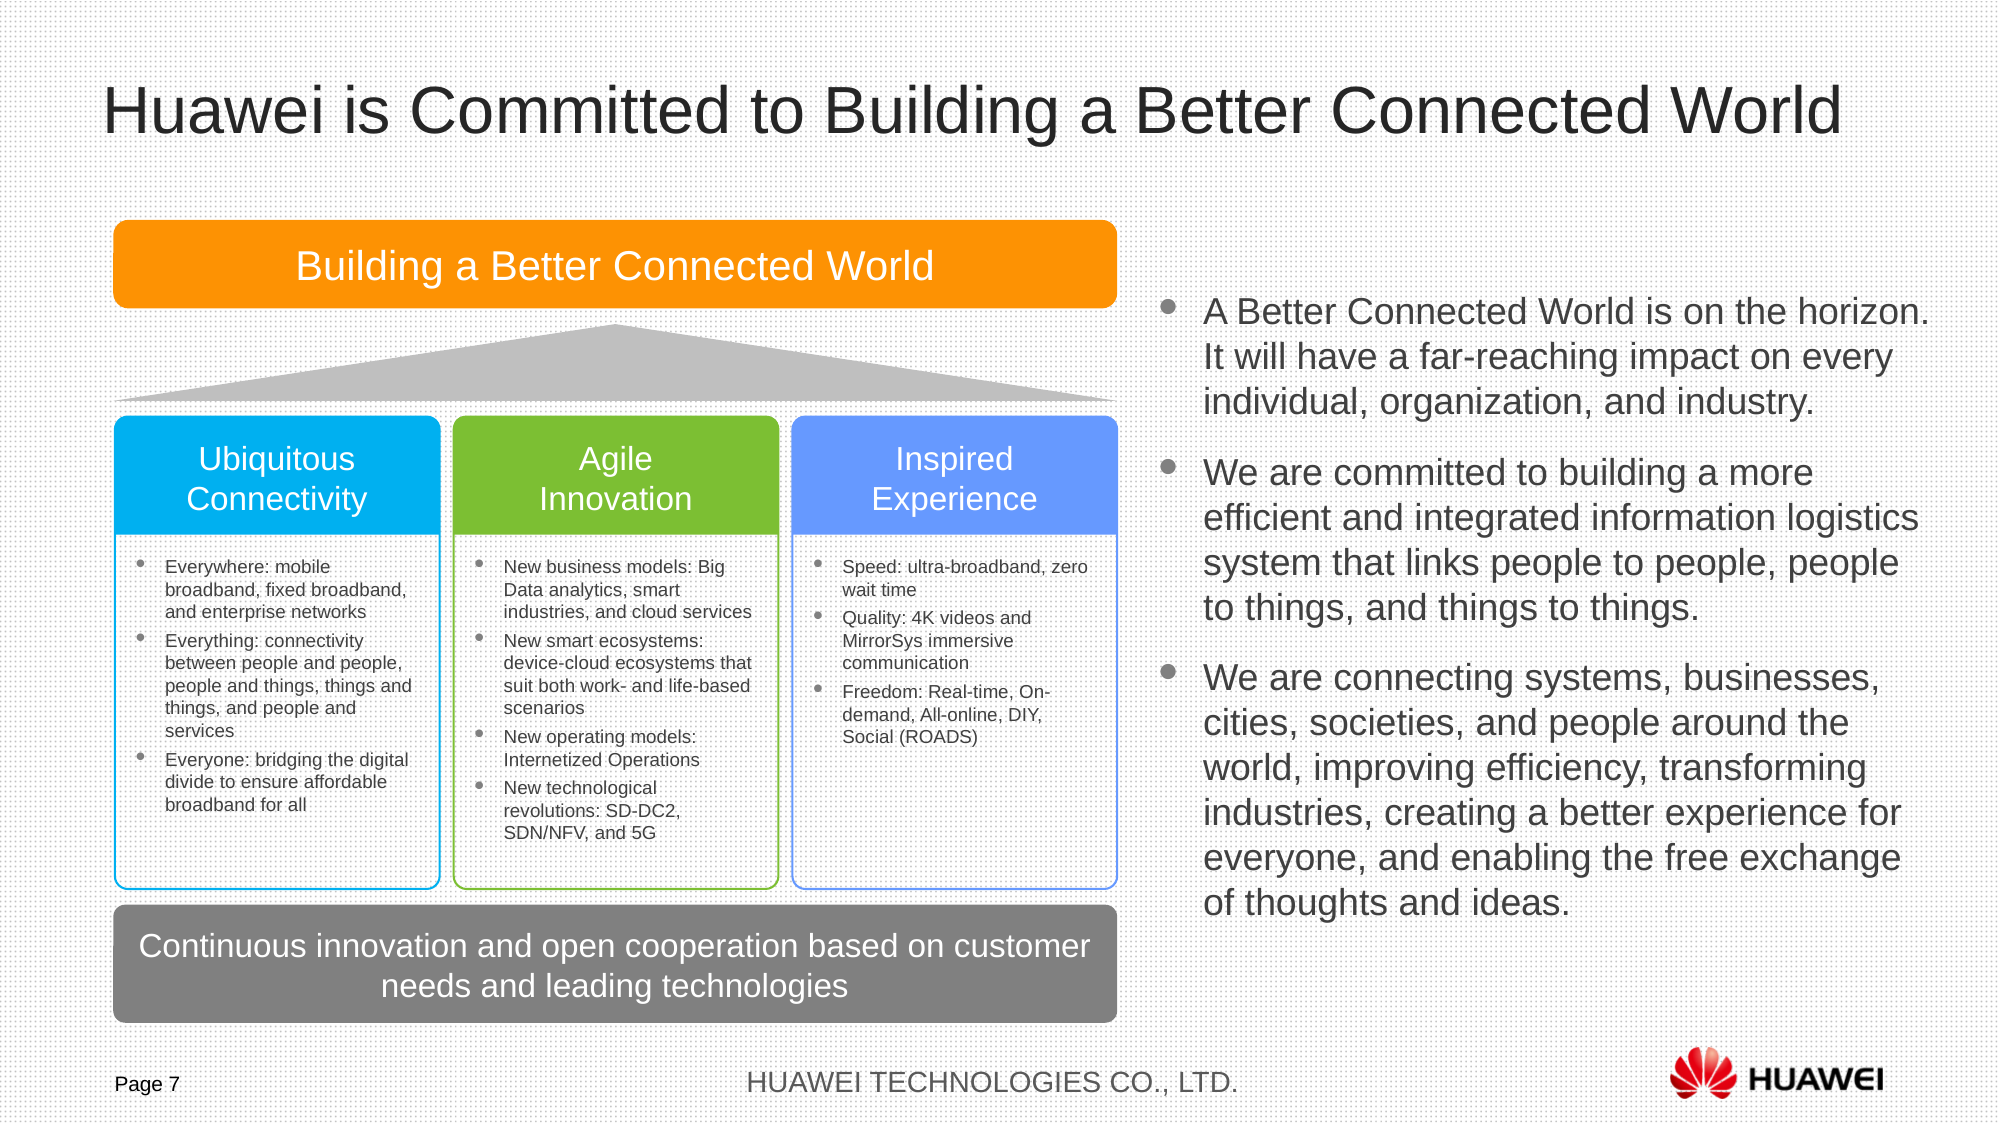

Huawei is Committed to Building a Better Connected World
Building a Better Connected World

Ubiquitous
Connectivity

Everywhere: mobile broadband, fixed broadband, and enterprise networks
Everything: connectivity between people and people, people and things, things and things, and people and services
Everyone: bridging the digital divide to ensure affordable broadband for all
Agile
Innovation

New business models: Big Data analytics, smart industries, and cloud services
New smart ecosystems: device-cloud ecosystems that suit both work- and life-based scenarios
New operating models: Internetized Operations
New technological revolutions: SD-DC2, SDN/NFV, and 5G
Inspired
Experience

Speed: ultra-broadband, zero wait time
Quality: 4K videos and MirrorSys immersive communication
Freedom: Real-time, On-demand, All-online, DIY, Social (ROADS)
Continuous innovation and open cooperation based on customer needs and leading technologies
A Better Connected World is on the horizon. It will have a far-reaching impact on every individual, organization, and industry.
We are committed to building a more efficient and integrated information logistics system that links people to people, people to things, and things to things.
We are connecting systems, businesses, cities, societies, and people around the world, improving efficiency, transforming industries, creating a better experience for everyone, and enabling the free exchange of thoughts and ideas.